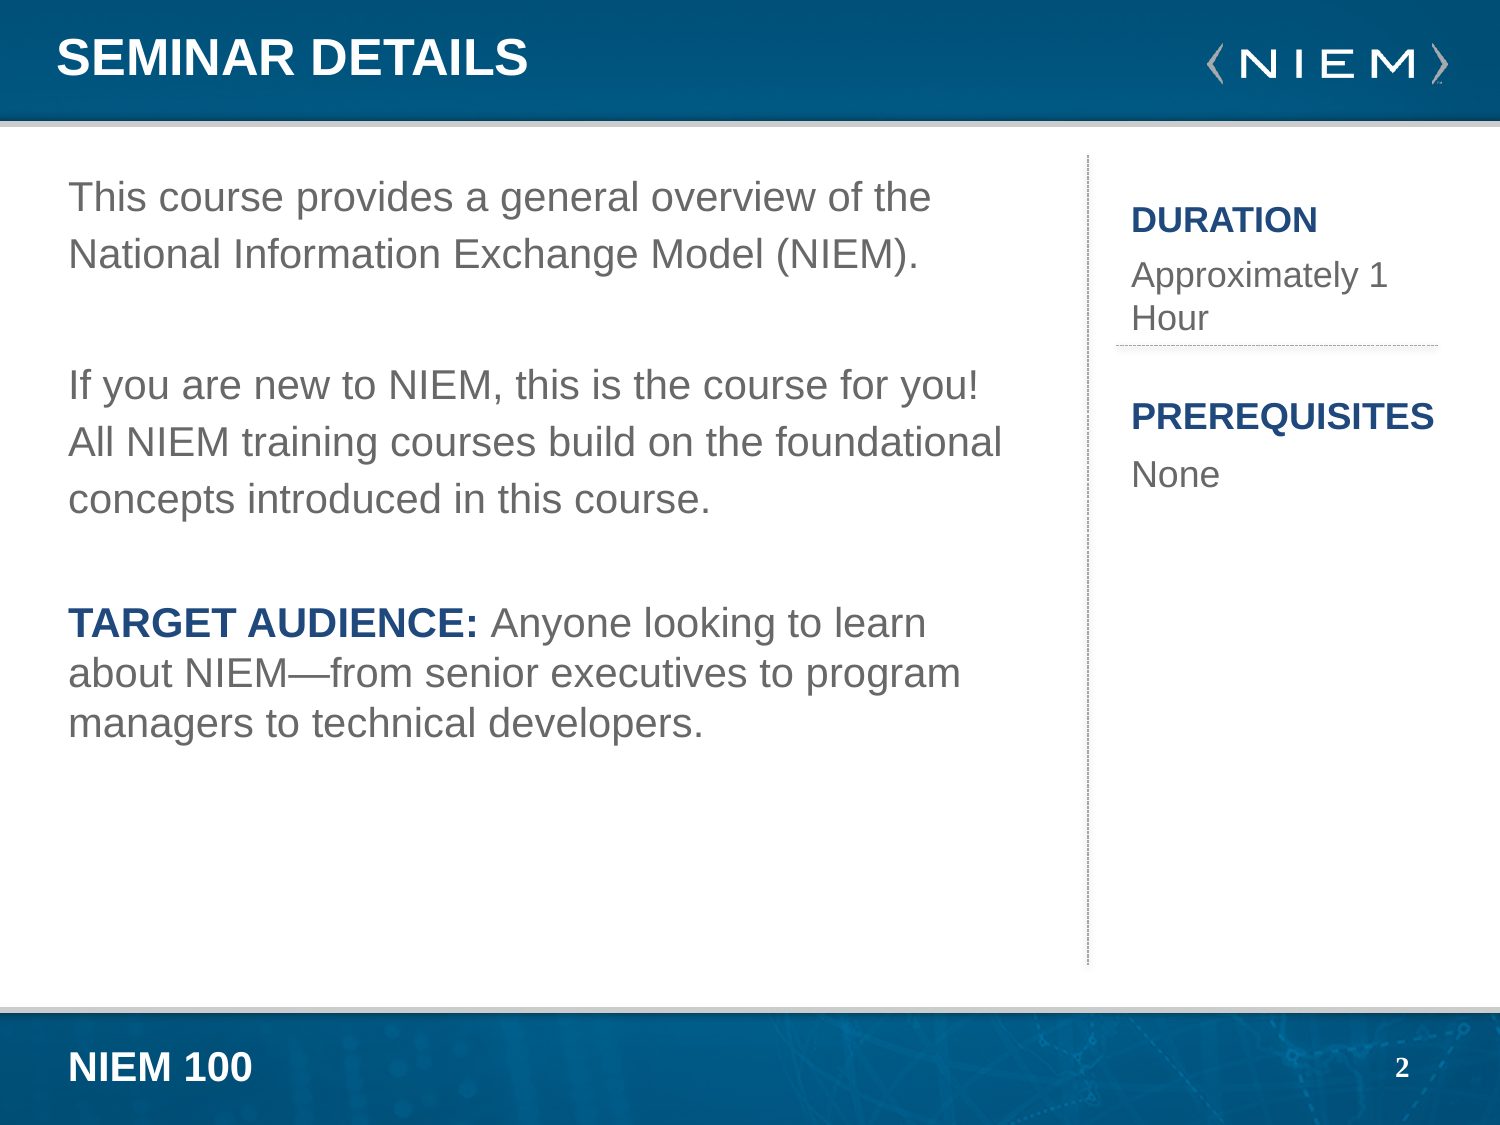

# Seminar Details
This course provides a general overview of the National Information Exchange Model (NIEM).

If you are new to NIEM, this is the course for you!  All NIEM training courses build on the foundational concepts introduced in this course.

TARGET AUDIENCE: Anyone looking to learn about NIEM—from senior executives to program managers to technical developers.

DURATION
Approximately 1 Hour

PREREQUISITES
None
2